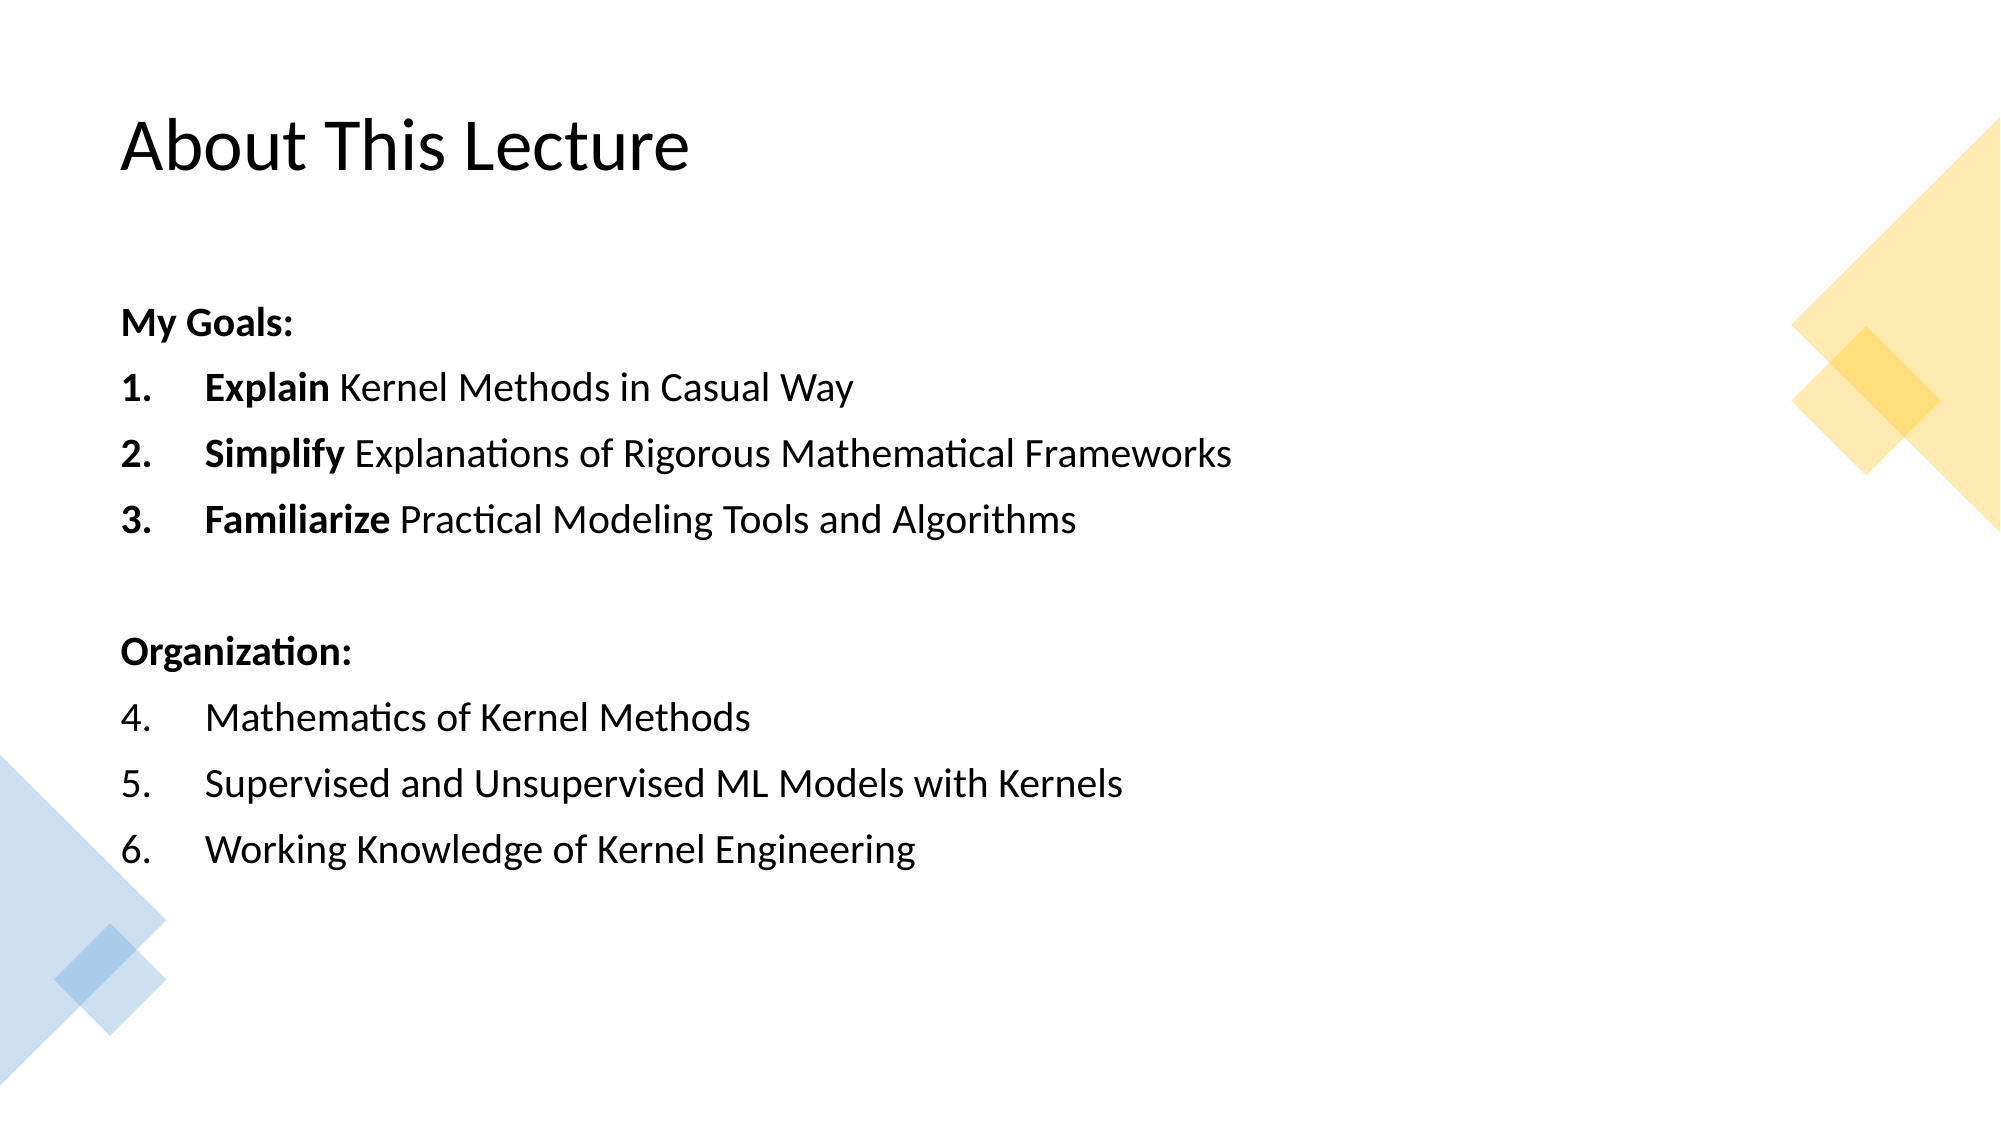

# About This Lecture

My Goals:
Explain Kernel Methods in Casual Way
Simplify Explanations of Rigorous Mathematical Frameworks
Familiarize Practical Modeling Tools and Algorithms

Organization:
Mathematics of Kernel Methods
Supervised and Unsupervised ML Models with Kernels
Working Knowledge of Kernel Engineering